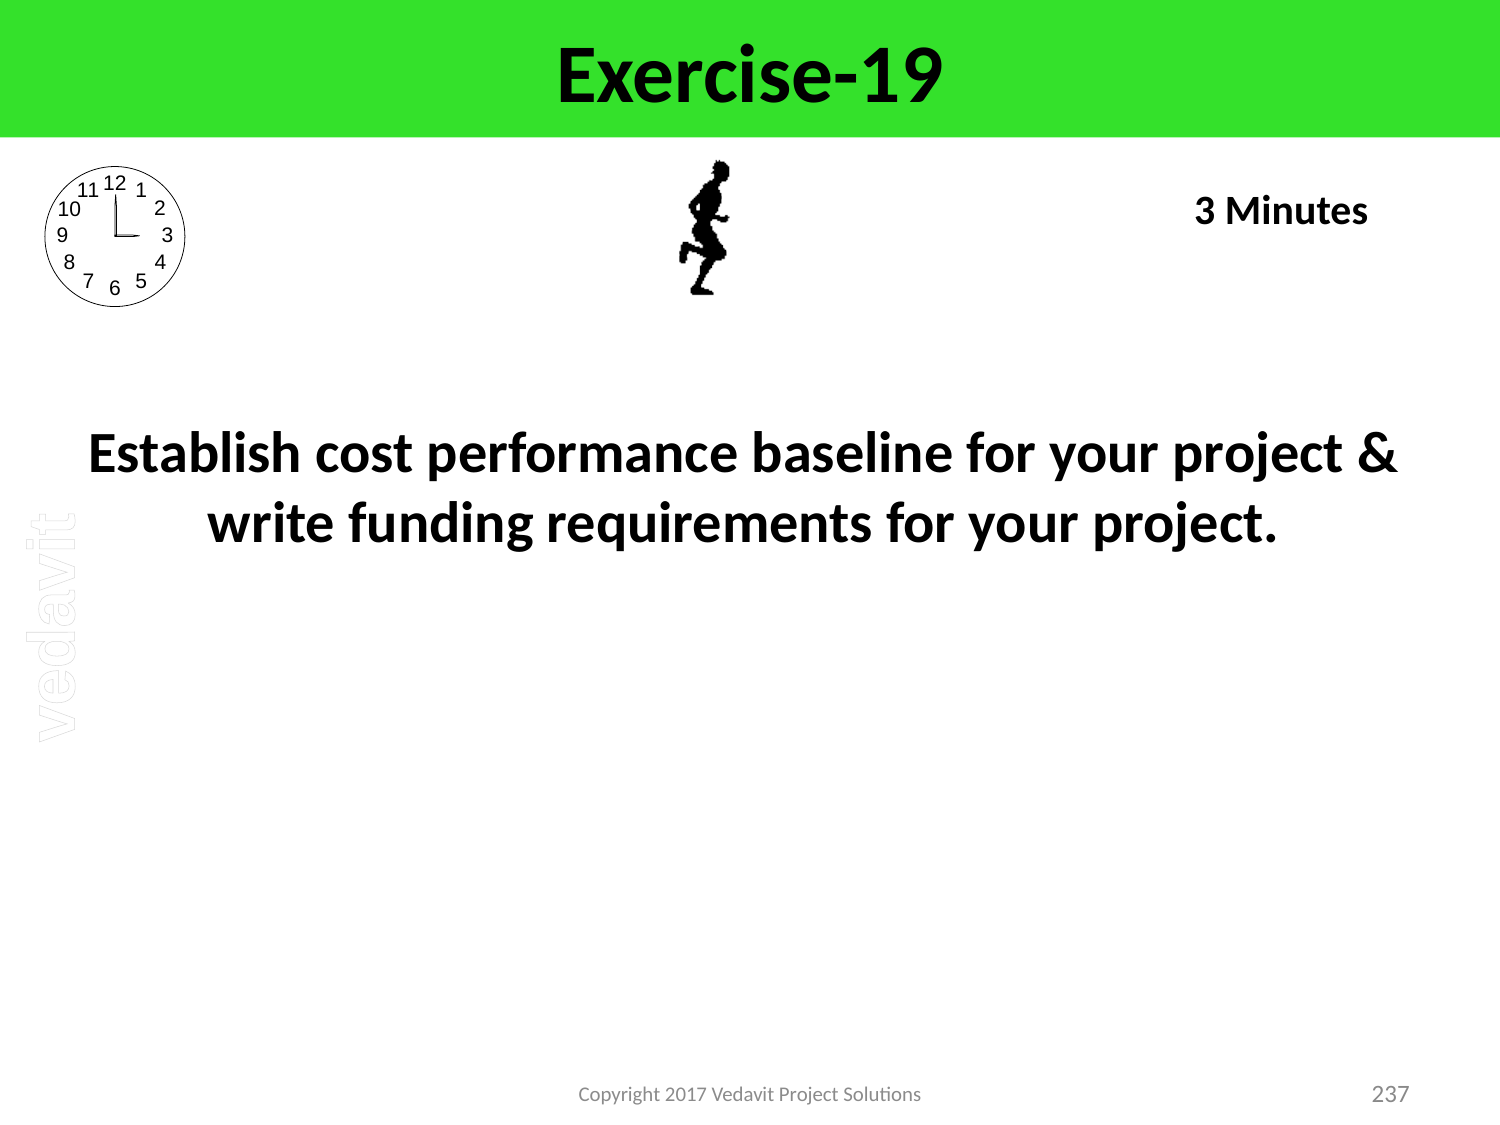

# Exercise-19
3 Minutes

Establish cost performance baseline for your project & write funding requirements for your project.

Copyright 2017 Vedavit Project Solutions
237